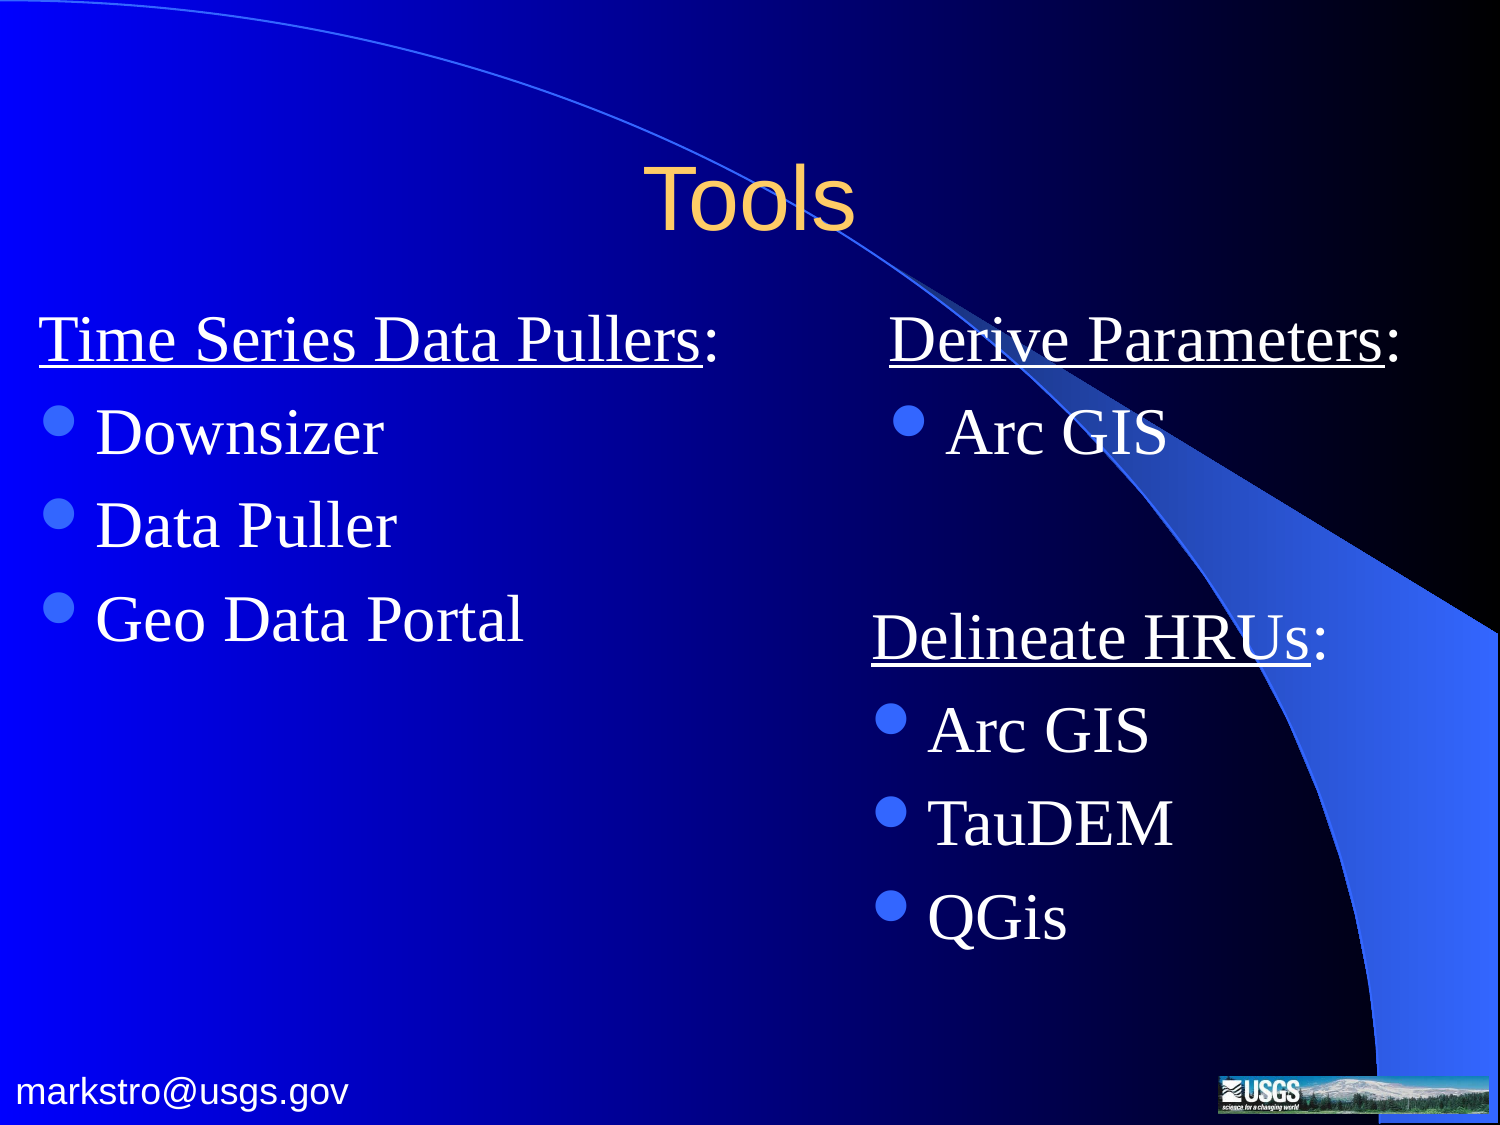

# Tools
Time Series Data Pullers:
Downsizer
Data Puller
Geo Data Portal
Derive Parameters:
Arc GIS
Delineate HRUs:
Arc GIS
TauDEM
QGis
markstro@usgs.gov